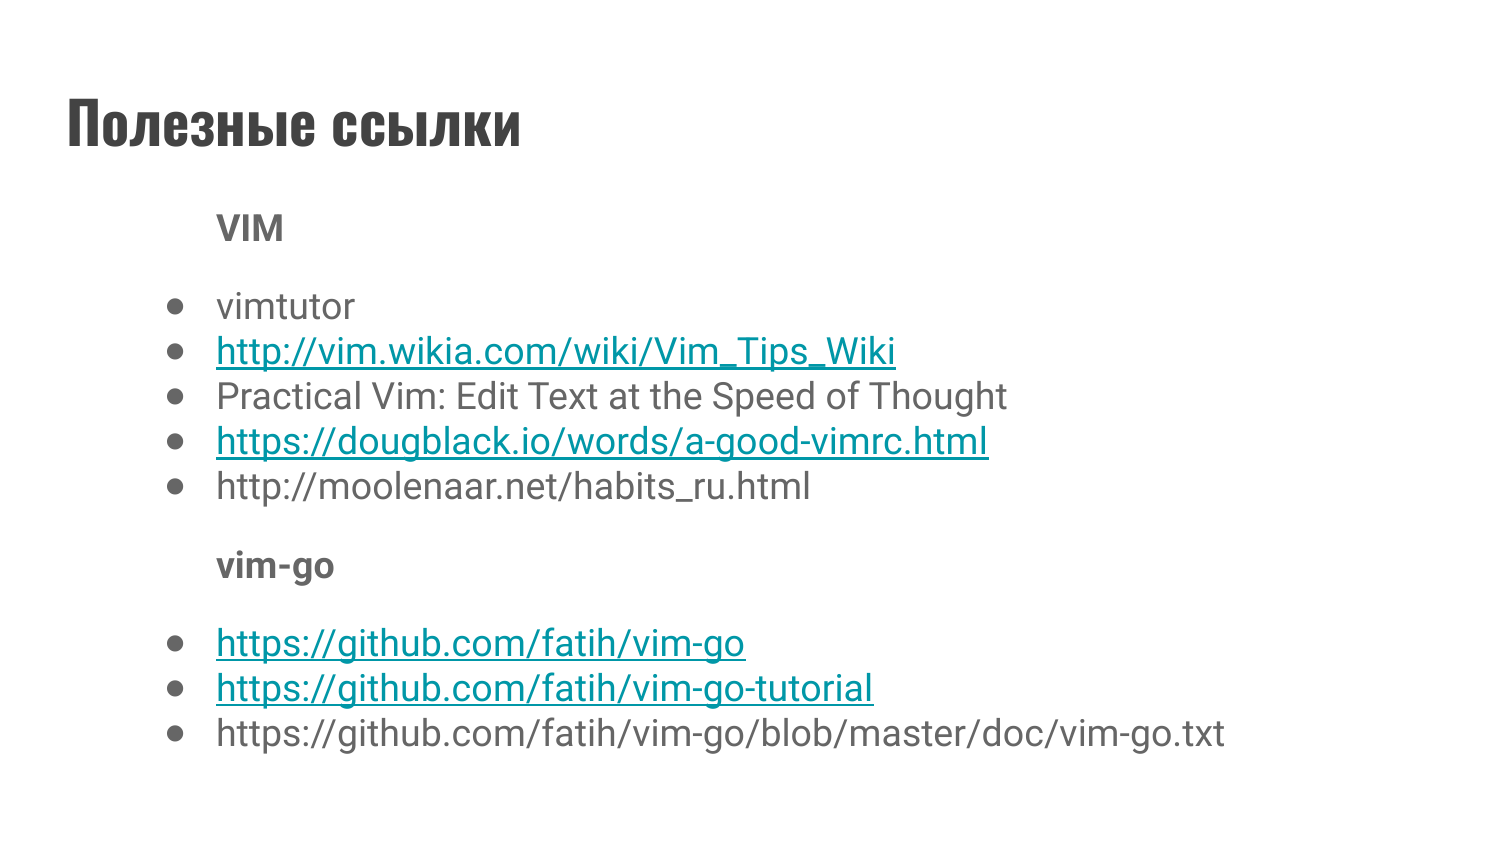

# Полезные ссылки
	VIM
vimtutor
http://vim.wikia.com/wiki/Vim_Tips_Wiki
Practical Vim: Edit Text at the Speed of Thought
https://dougblack.io/words/a-good-vimrc.html
http://moolenaar.net/habits_ru.html
	vim-go
https://github.com/fatih/vim-go
https://github.com/fatih/vim-go-tutorial
https://github.com/fatih/vim-go/blob/master/doc/vim-go.txt